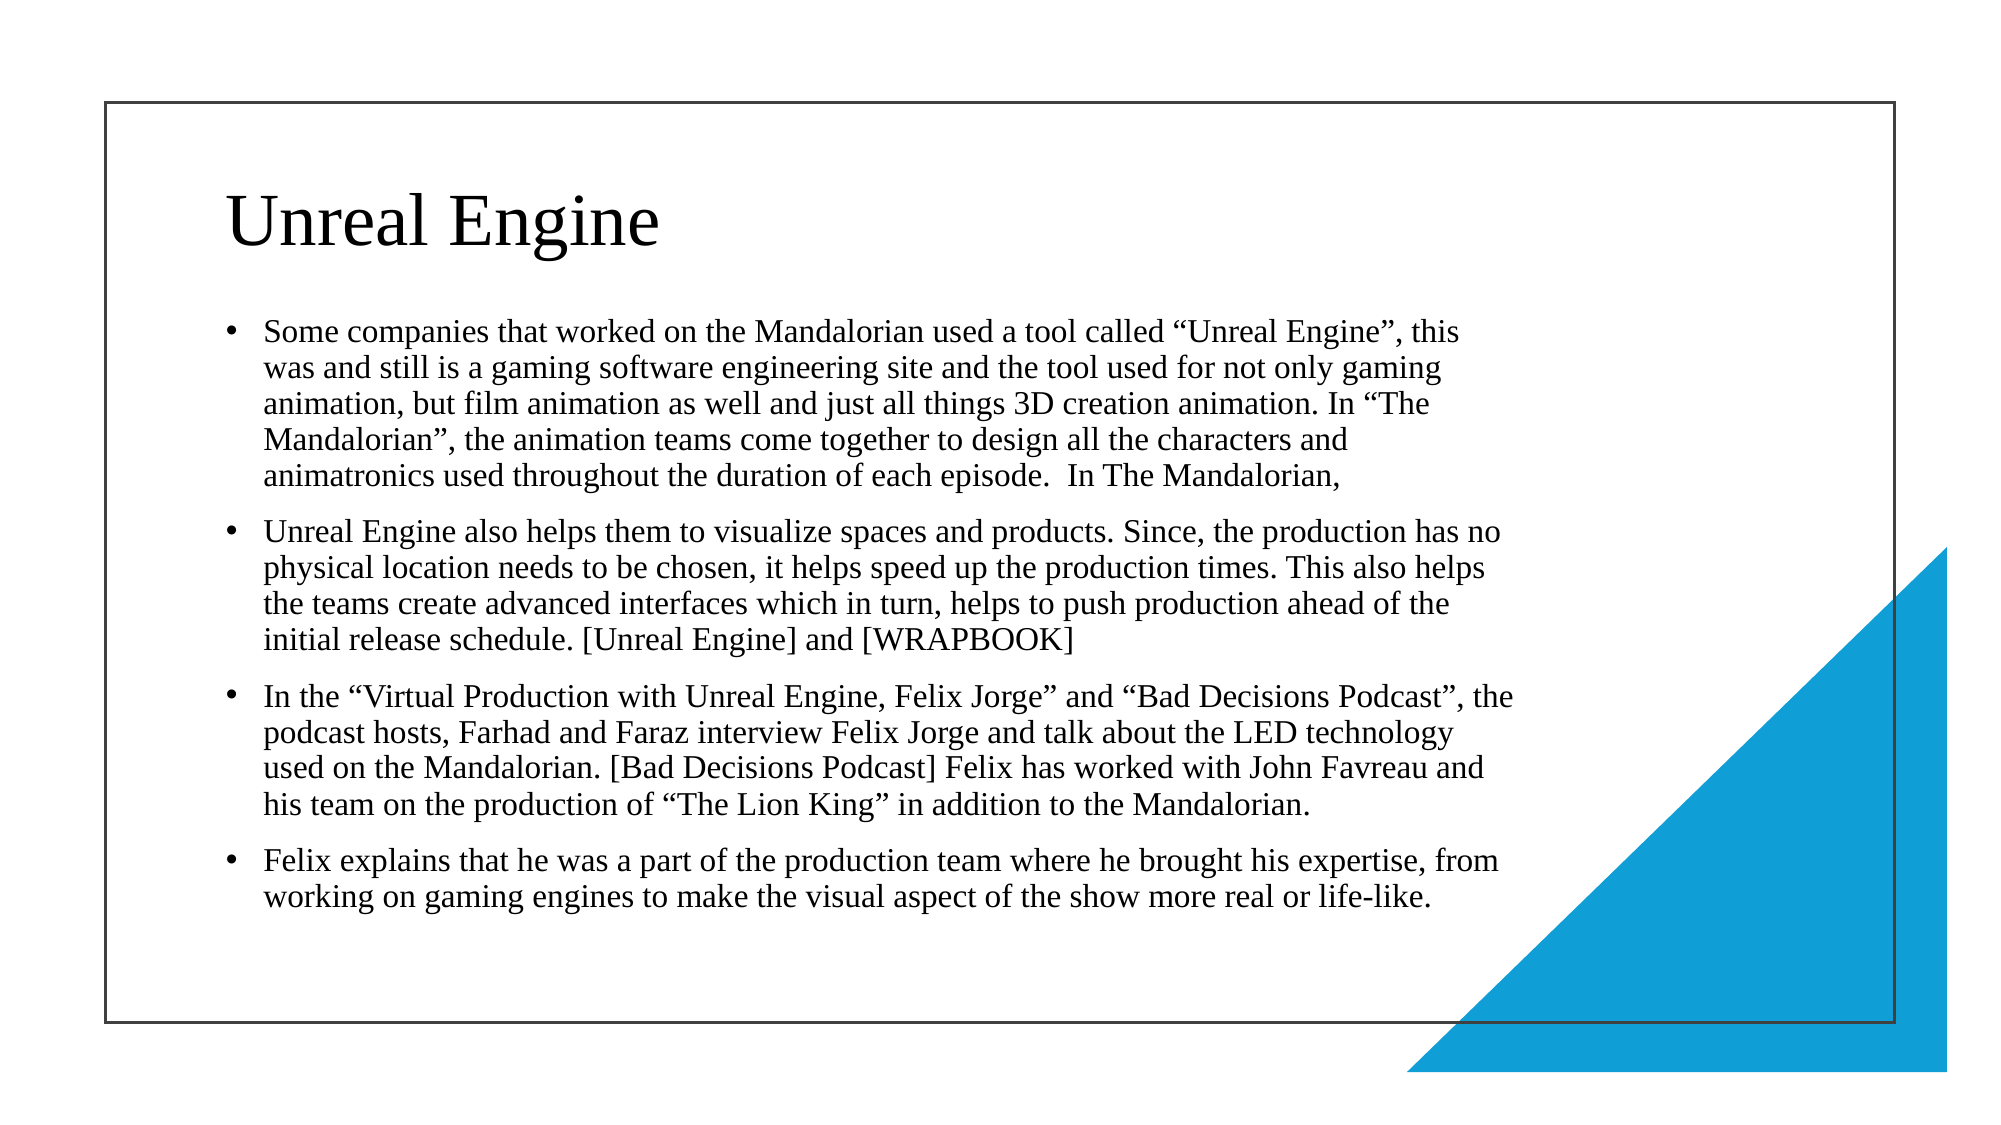

# Unreal Engine
Some companies that worked on the Mandalorian used a tool called “Unreal Engine”, this was and still is a gaming software engineering site and the tool used for not only gaming animation, but film animation as well and just all things 3D creation animation. In “The Mandalorian”, the animation teams come together to design all the characters and animatronics used throughout the duration of each episode.  In The Mandalorian,
Unreal Engine also helps them to visualize spaces and products. Since, the production has no physical location needs to be chosen, it helps speed up the production times. This also helps the teams create advanced interfaces which in turn, helps to push production ahead of the initial release schedule. [Unreal Engine] and [WRAPBOOK]
In the “Virtual Production with Unreal Engine, Felix Jorge” and “Bad Decisions Podcast”, the podcast hosts, Farhad and Faraz interview Felix Jorge and talk about the LED technology used on the Mandalorian. [Bad Decisions Podcast] Felix has worked with John Favreau and his team on the production of “The Lion King” in addition to the Mandalorian.
Felix explains that he was a part of the production team where he brought his expertise, from working on gaming engines to make the visual aspect of the show more real or life-like.